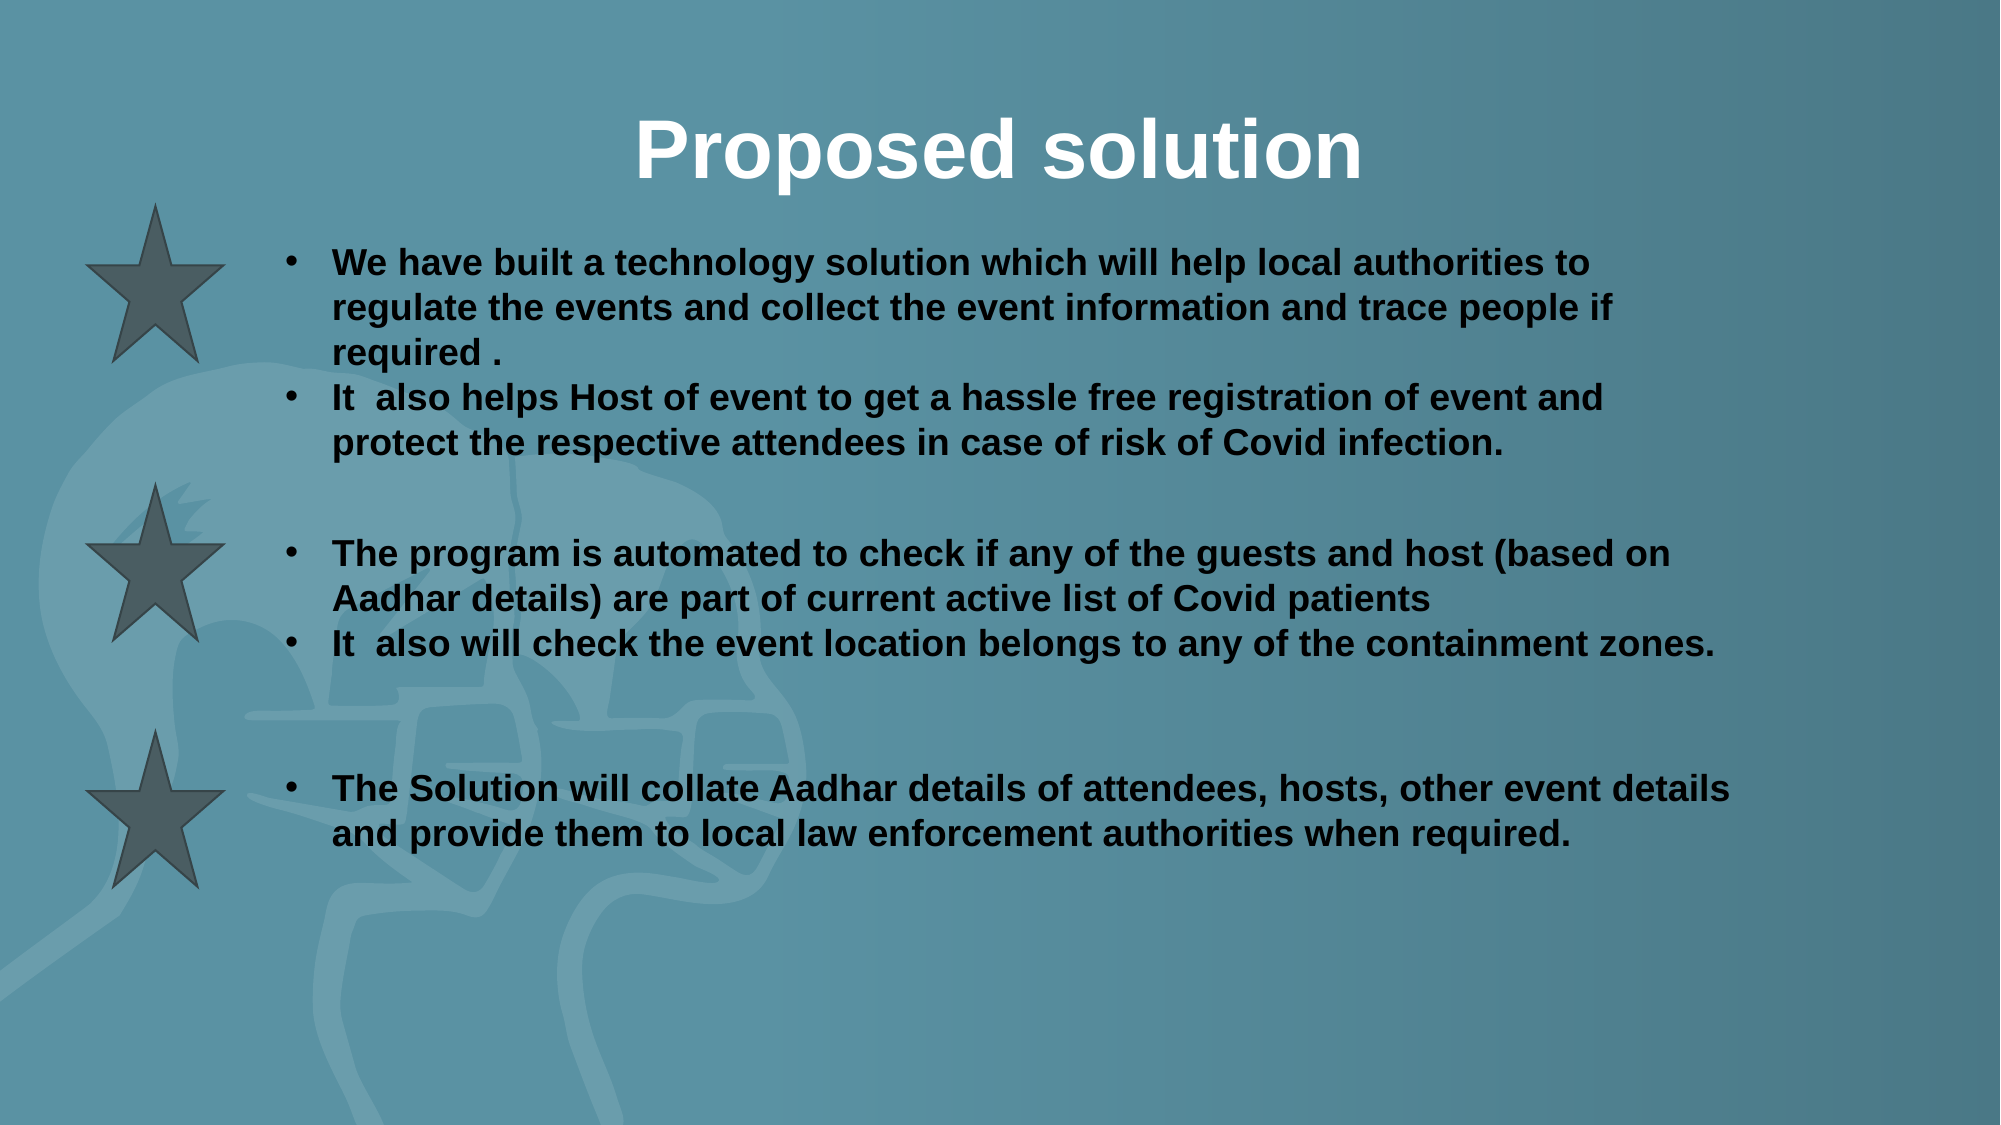

Proposed solution

We have built a technology solution which will help local authorities to regulate the events and collect the event information and trace people if required .
It  also helps Host of event to get a hassle free registration of event and protect the respective attendees in case of risk of Covid infection.

The program is automated to check if any of the guests and host (based on Aadhar details) are part of current active list of Covid patients
It  also will check the event location belongs to any of the containment zones.

The Solution will collate Aadhar details of attendees, hosts, other event details and provide them to local law enforcement authorities when required.